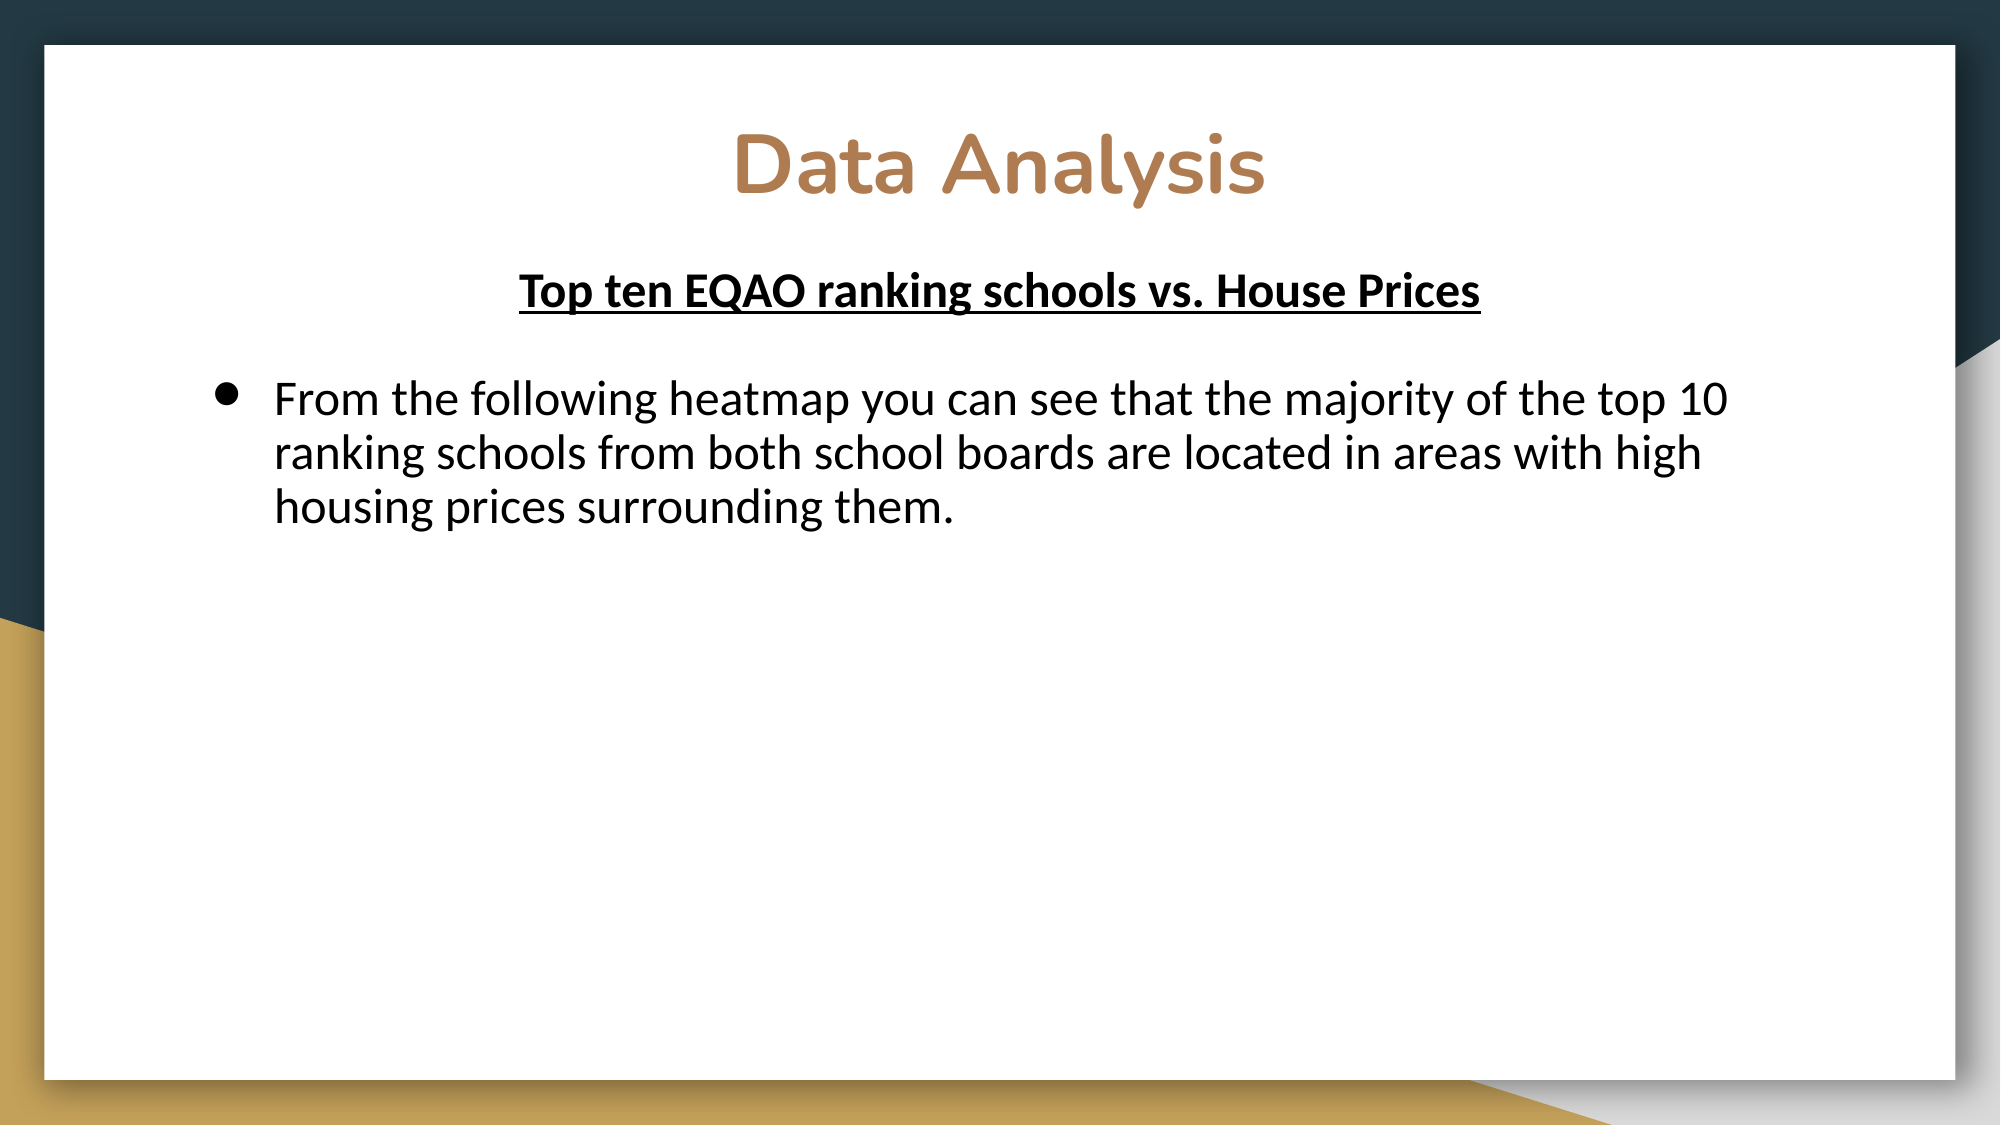

# Data Analysis

Top ten EQAO ranking schools vs. House Prices

From the following heatmap you can see that the majority of the top 10 ranking schools from both school boards are located in areas with high housing prices surrounding them.